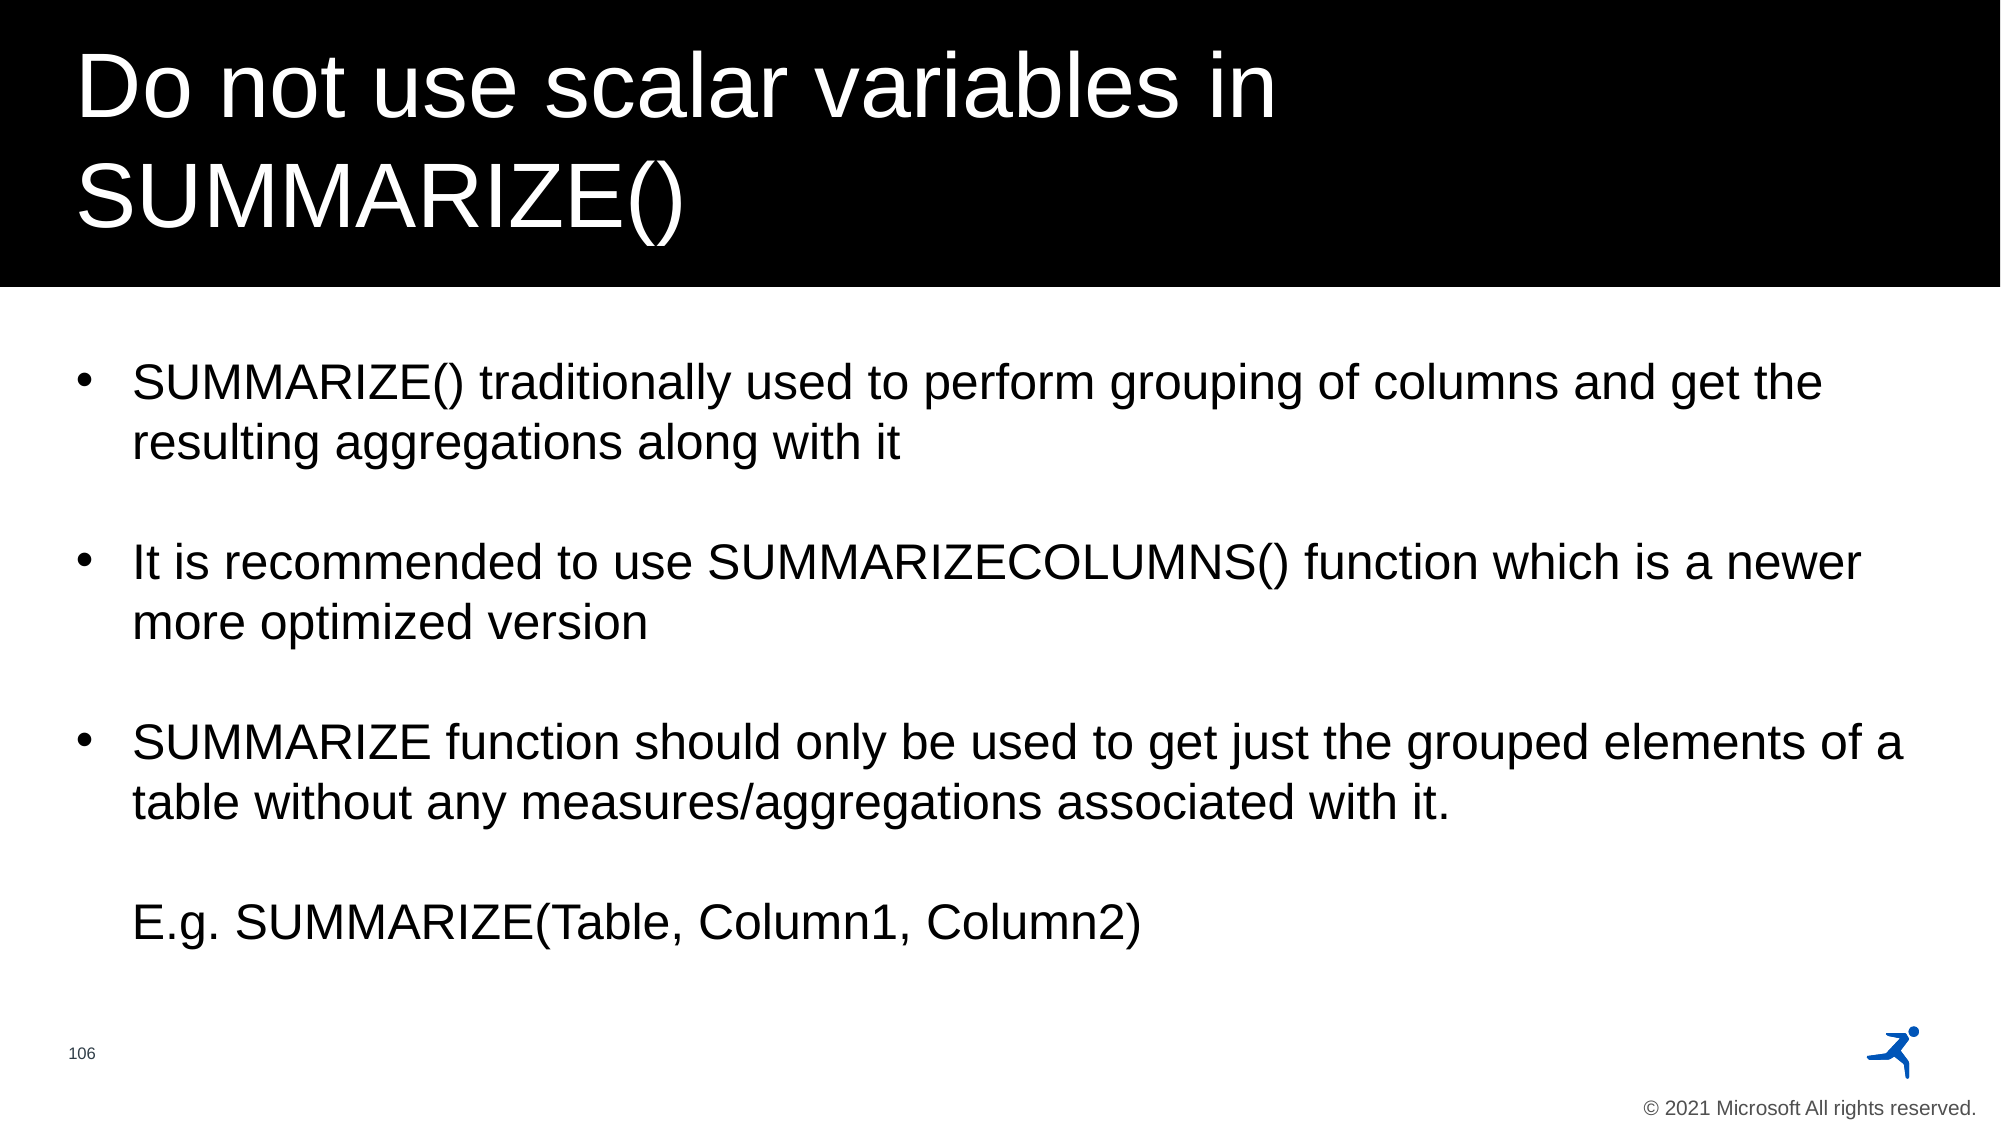

Do not use scalar variables in SUMMARIZE()

SUMMARIZE() traditionally used to perform grouping of columns and get the resulting aggregations along with it

It is recommended to use SUMMARIZECOLUMNS() function which is a newer more optimized version

SUMMARIZE function should only be used to get just the grouped elements of a table without any measures/aggregations associated with it.
    E.g. SUMMARIZE(Table, Column1, Column2)

© 2021 Microsoft All rights reserved.